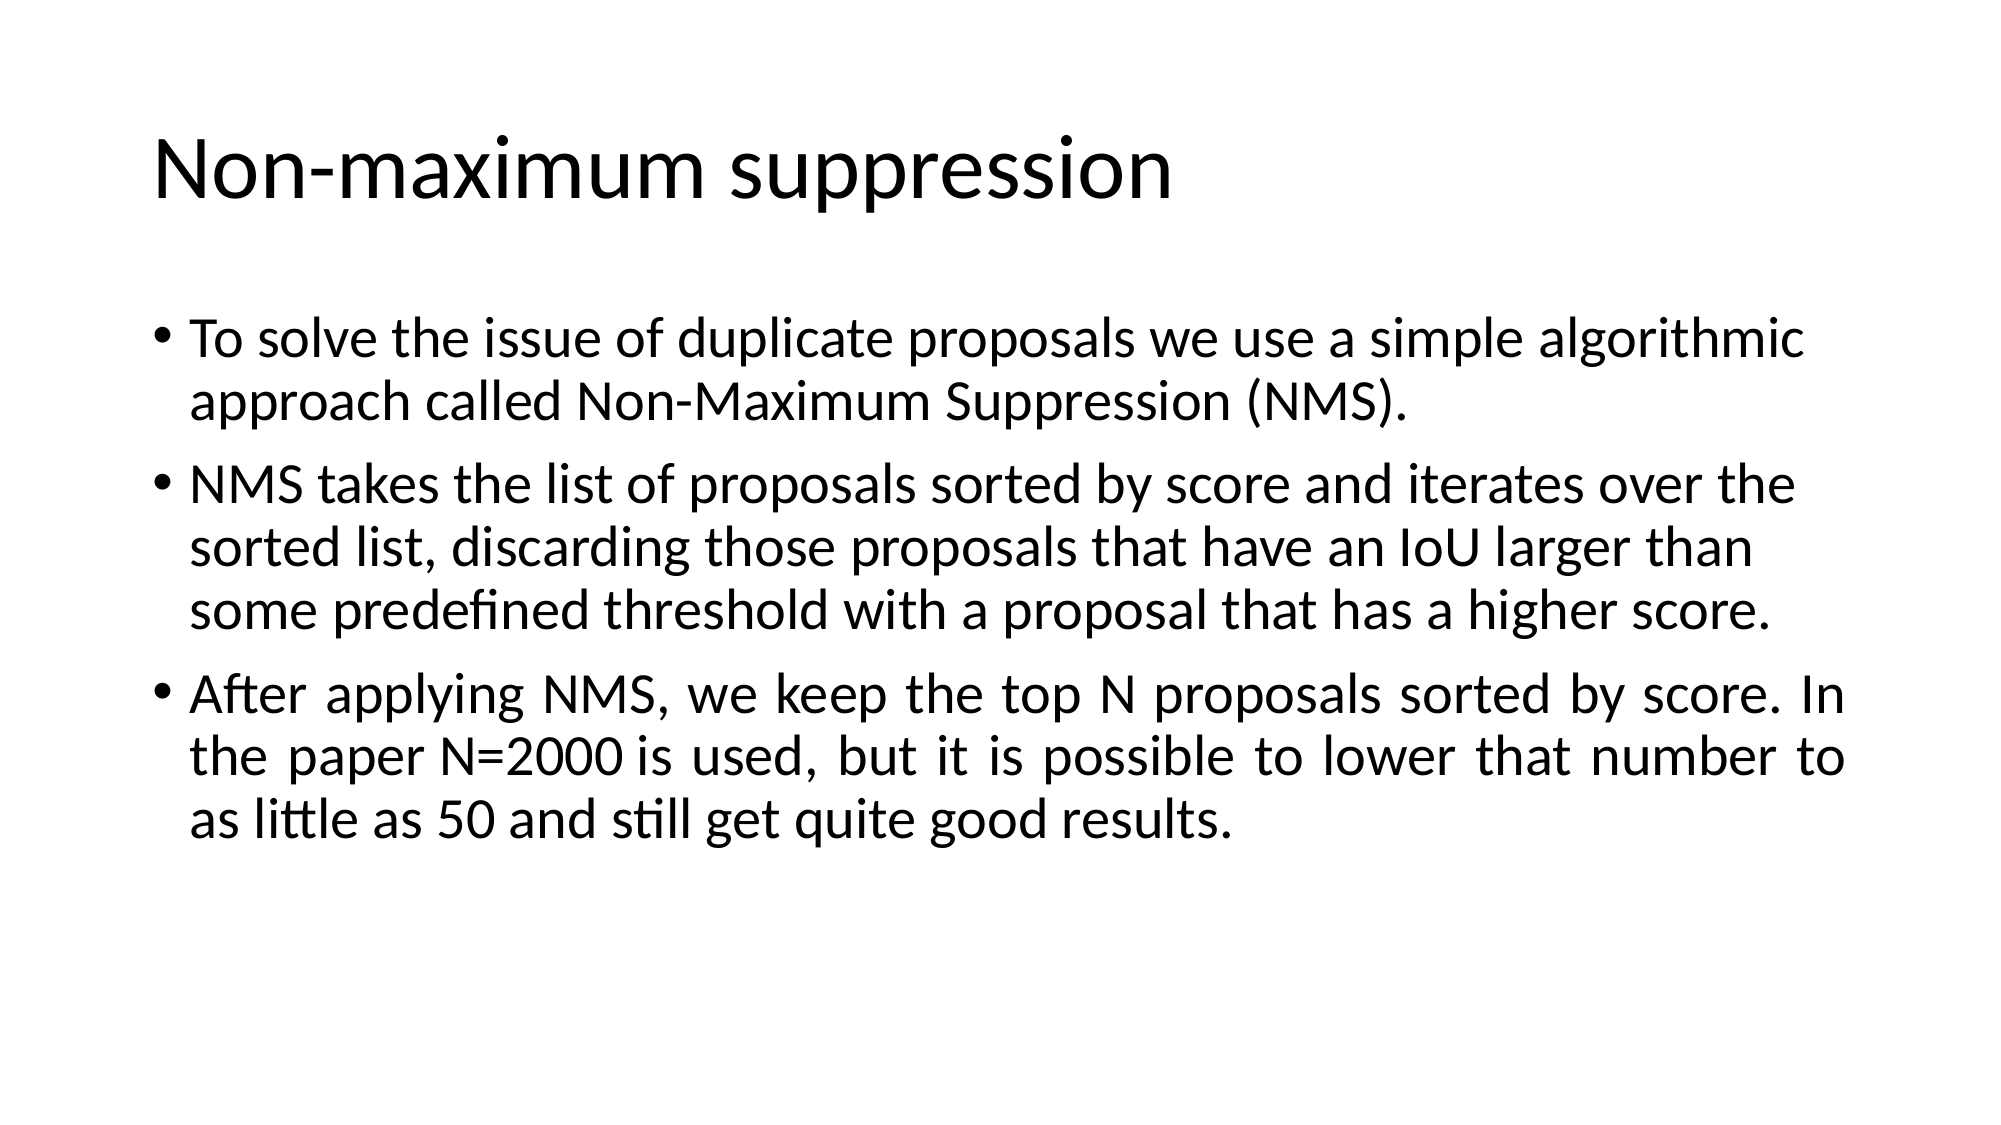

# Non-maximum suppression
To solve the issue of duplicate proposals we use a simple algorithmic approach called Non-Maximum Suppression (NMS).
NMS takes the list of proposals sorted by score and iterates over the sorted list, discarding those proposals that have an IoU larger than some predefined threshold with a proposal that has a higher score.
After applying NMS, we keep the top N proposals sorted by score. In the paper N=2000 is used, but it is possible to lower that number to as little as 50 and still get quite good results.